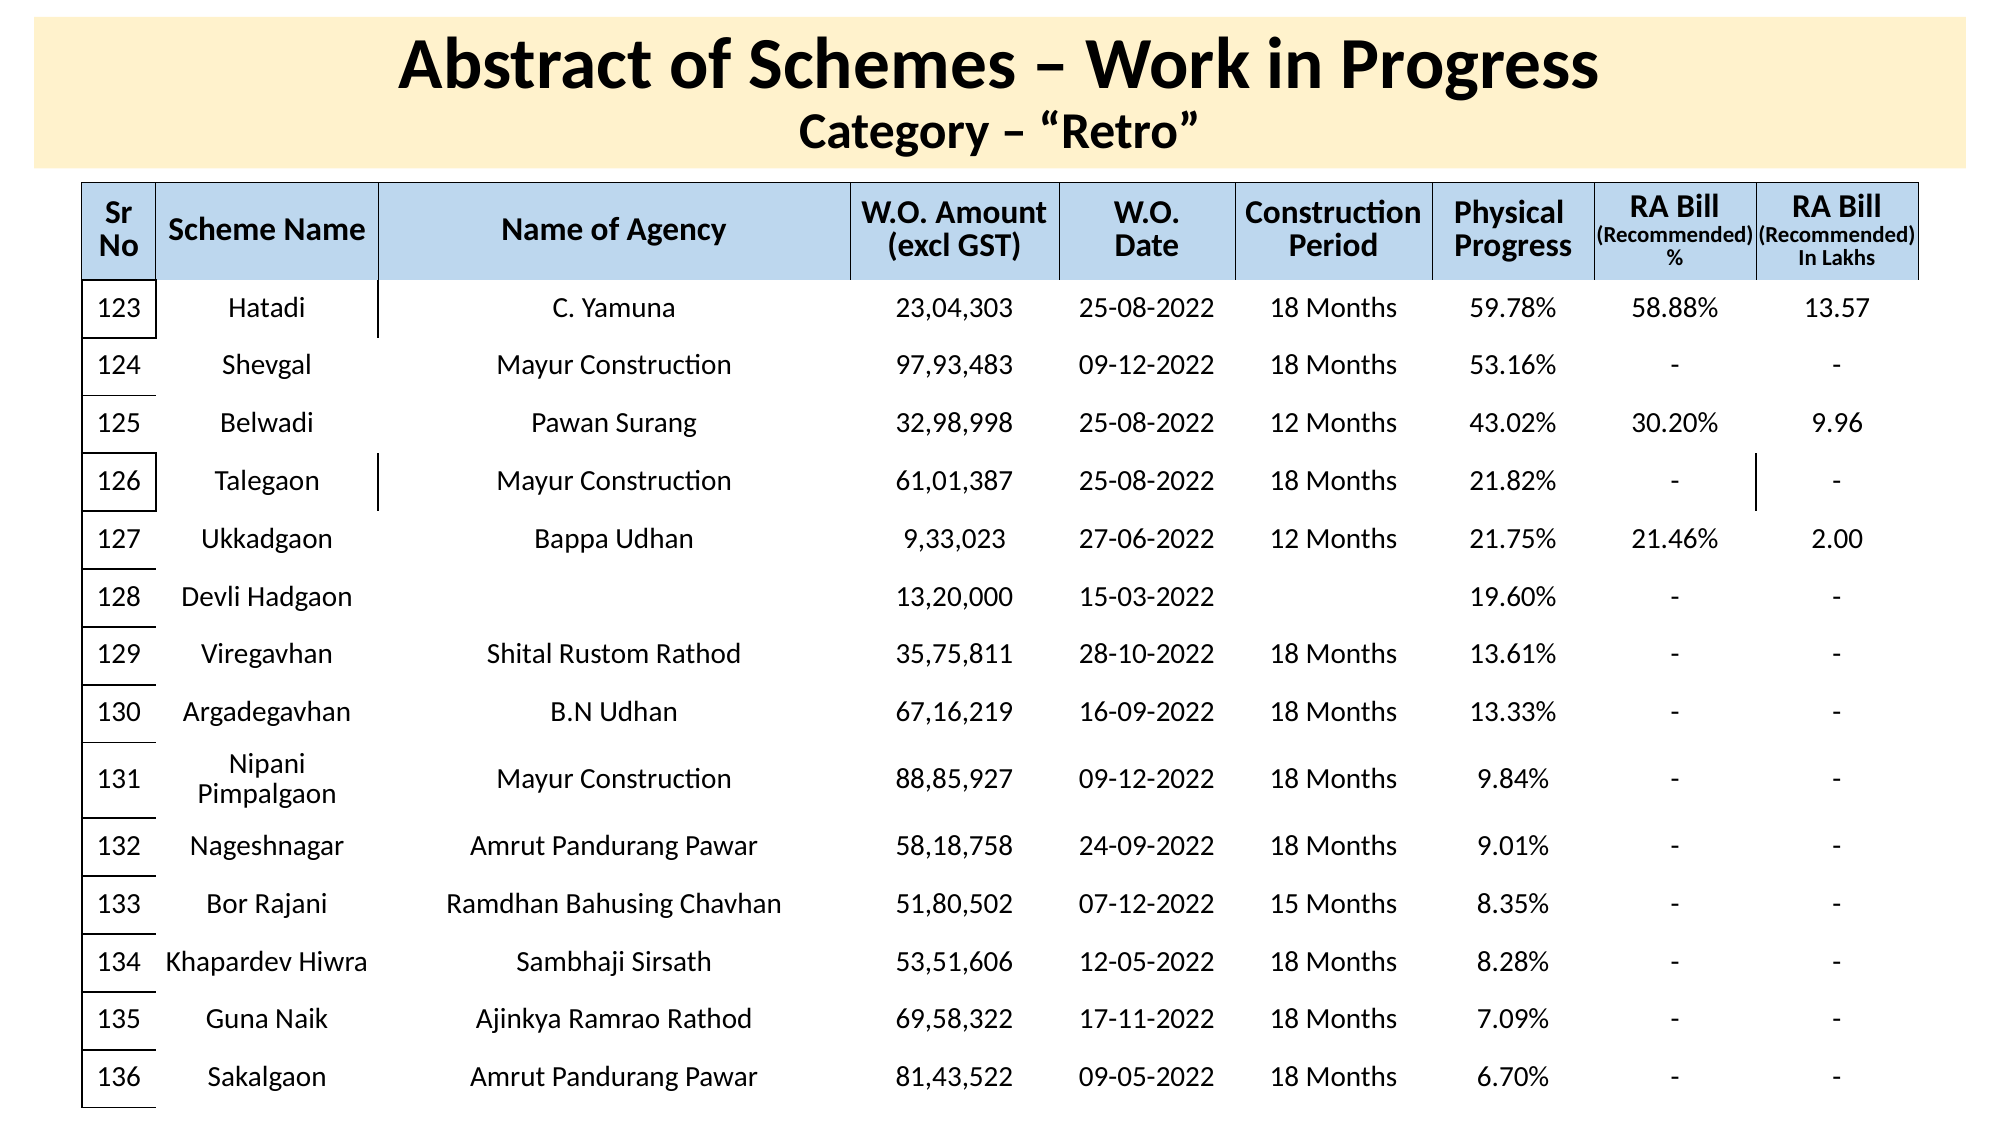

# Abstract of Schemes – Work in Progress Category – “Retro”
| Sr No | Scheme Name | Name of Agency | W.O. Amount (excl GST) | W.O. Date | Construction Period | Physical Progress | RA Bill (Recommended) % | RA Bill (Recommended) In Lakhs |
| --- | --- | --- | --- | --- | --- | --- | --- | --- |
| 123 | Hatadi | C. Yamuna | 23,04,303 | 25-08-2022 | 18 Months | 59.78% | 58.88% | 13.57 |
| --- | --- | --- | --- | --- | --- | --- | --- | --- |
| 124 | Shevgal | Mayur Construction | 97,93,483 | 09-12-2022 | 18 Months | 53.16% | - | - |
| 125 | Belwadi | Pawan Surang | 32,98,998 | 25-08-2022 | 12 Months | 43.02% | 30.20% | 9.96 |
| 126 | Talegaon | Mayur Construction | 61,01,387 | 25-08-2022 | 18 Months | 21.82% | - | - |
| 127 | Ukkadgaon | Bappa Udhan | 9,33,023 | 27-06-2022 | 12 Months | 21.75% | 21.46% | 2.00 |
| 128 | Devli Hadgaon |  | 13,20,000 | 15-03-2022 |  | 19.60% | - | - |
| 129 | Viregavhan | Shital Rustom Rathod | 35,75,811 | 28-10-2022 | 18 Months | 13.61% | - | - |
| 130 | Argadegavhan | B.N Udhan | 67,16,219 | 16-09-2022 | 18 Months | 13.33% | - | - |
| 131 | Nipani Pimpalgaon | Mayur Construction | 88,85,927 | 09-12-2022 | 18 Months | 9.84% | - | - |
| 132 | Nageshnagar | Amrut Pandurang Pawar | 58,18,758 | 24-09-2022 | 18 Months | 9.01% | - | - |
| 133 | Bor Rajani | Ramdhan Bahusing Chavhan | 51,80,502 | 07-12-2022 | 15 Months | 8.35% | - | - |
| 134 | Khapardev Hiwra | Sambhaji Sirsath | 53,51,606 | 12-05-2022 | 18 Months | 8.28% | - | - |
| 135 | Guna Naik | Ajinkya Ramrao Rathod | 69,58,322 | 17-11-2022 | 18 Months | 7.09% | - | - |
| 136 | Sakalgaon | Amrut Pandurang Pawar | 81,43,522 | 09-05-2022 | 18 Months | 6.70% | - | - |